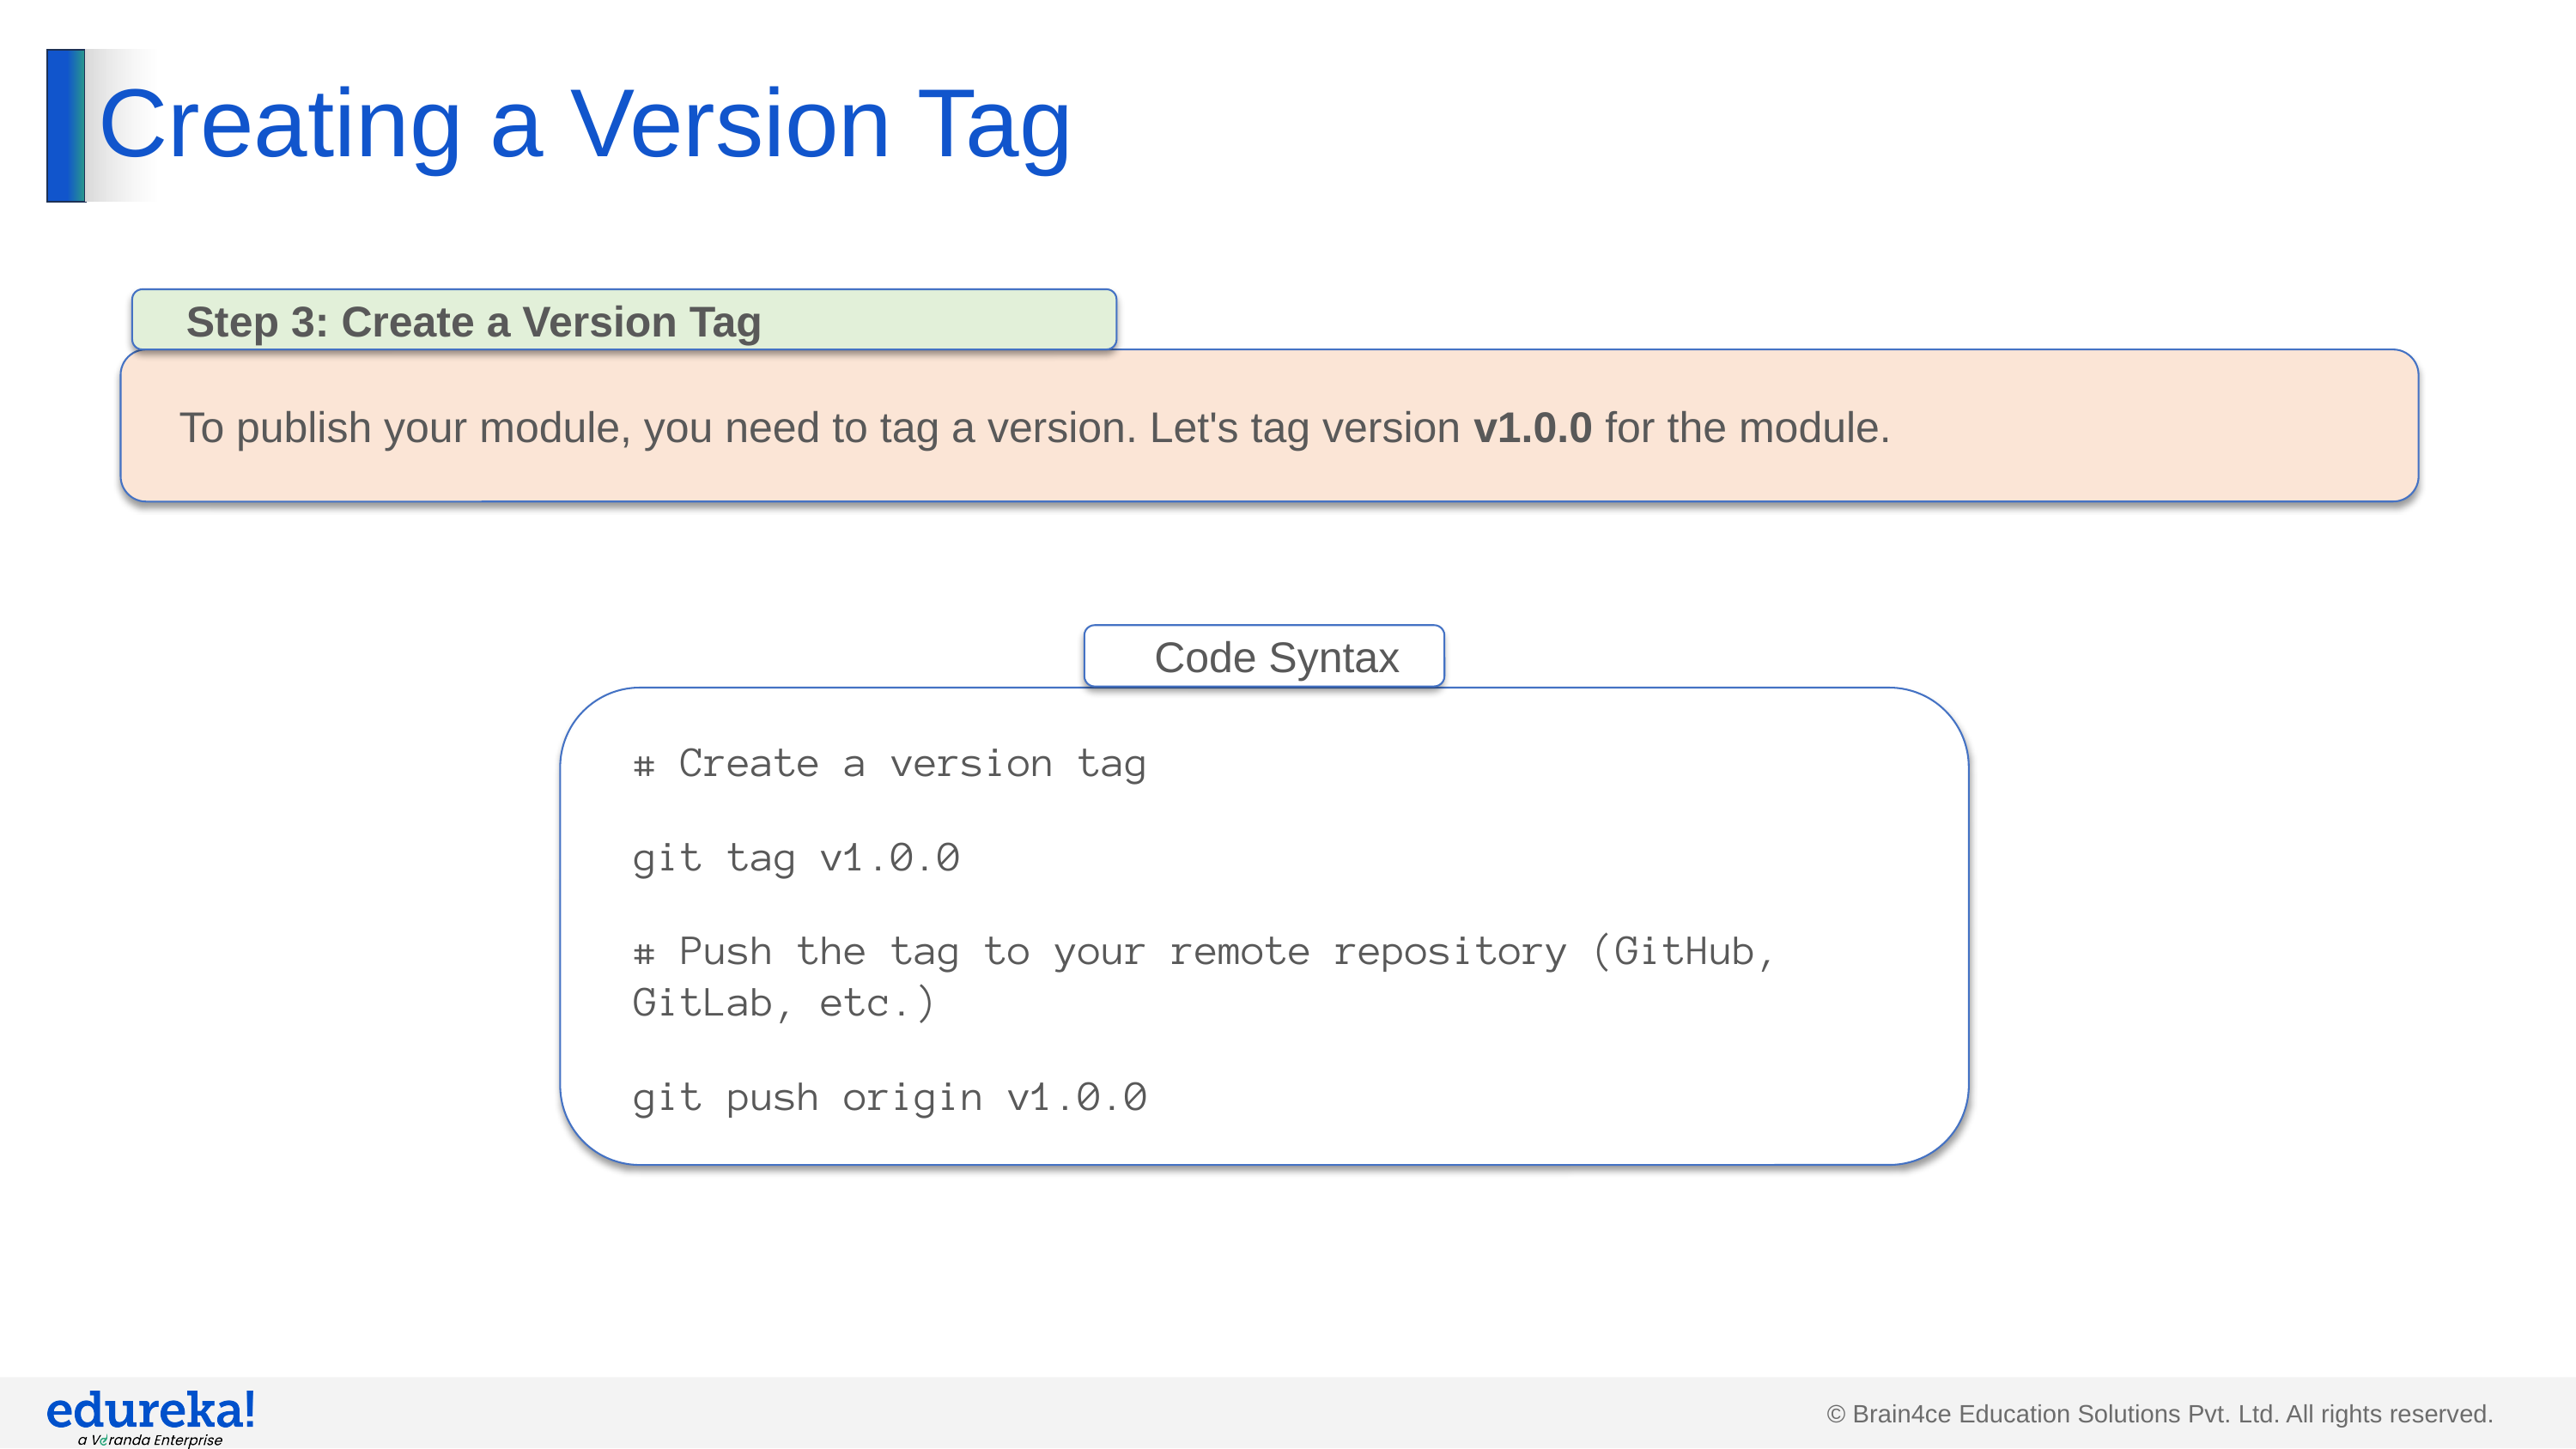

# Creating a Version Tag
Step 3: Create a Version Tag
To publish your module, you need to tag a version. Let's tag version v1.0.0 for the module.
Code Syntax
# Create a version tag
git tag v1.0.0
# Push the tag to your remote repository (GitHub, GitLab, etc.)
git push origin v1.0.0